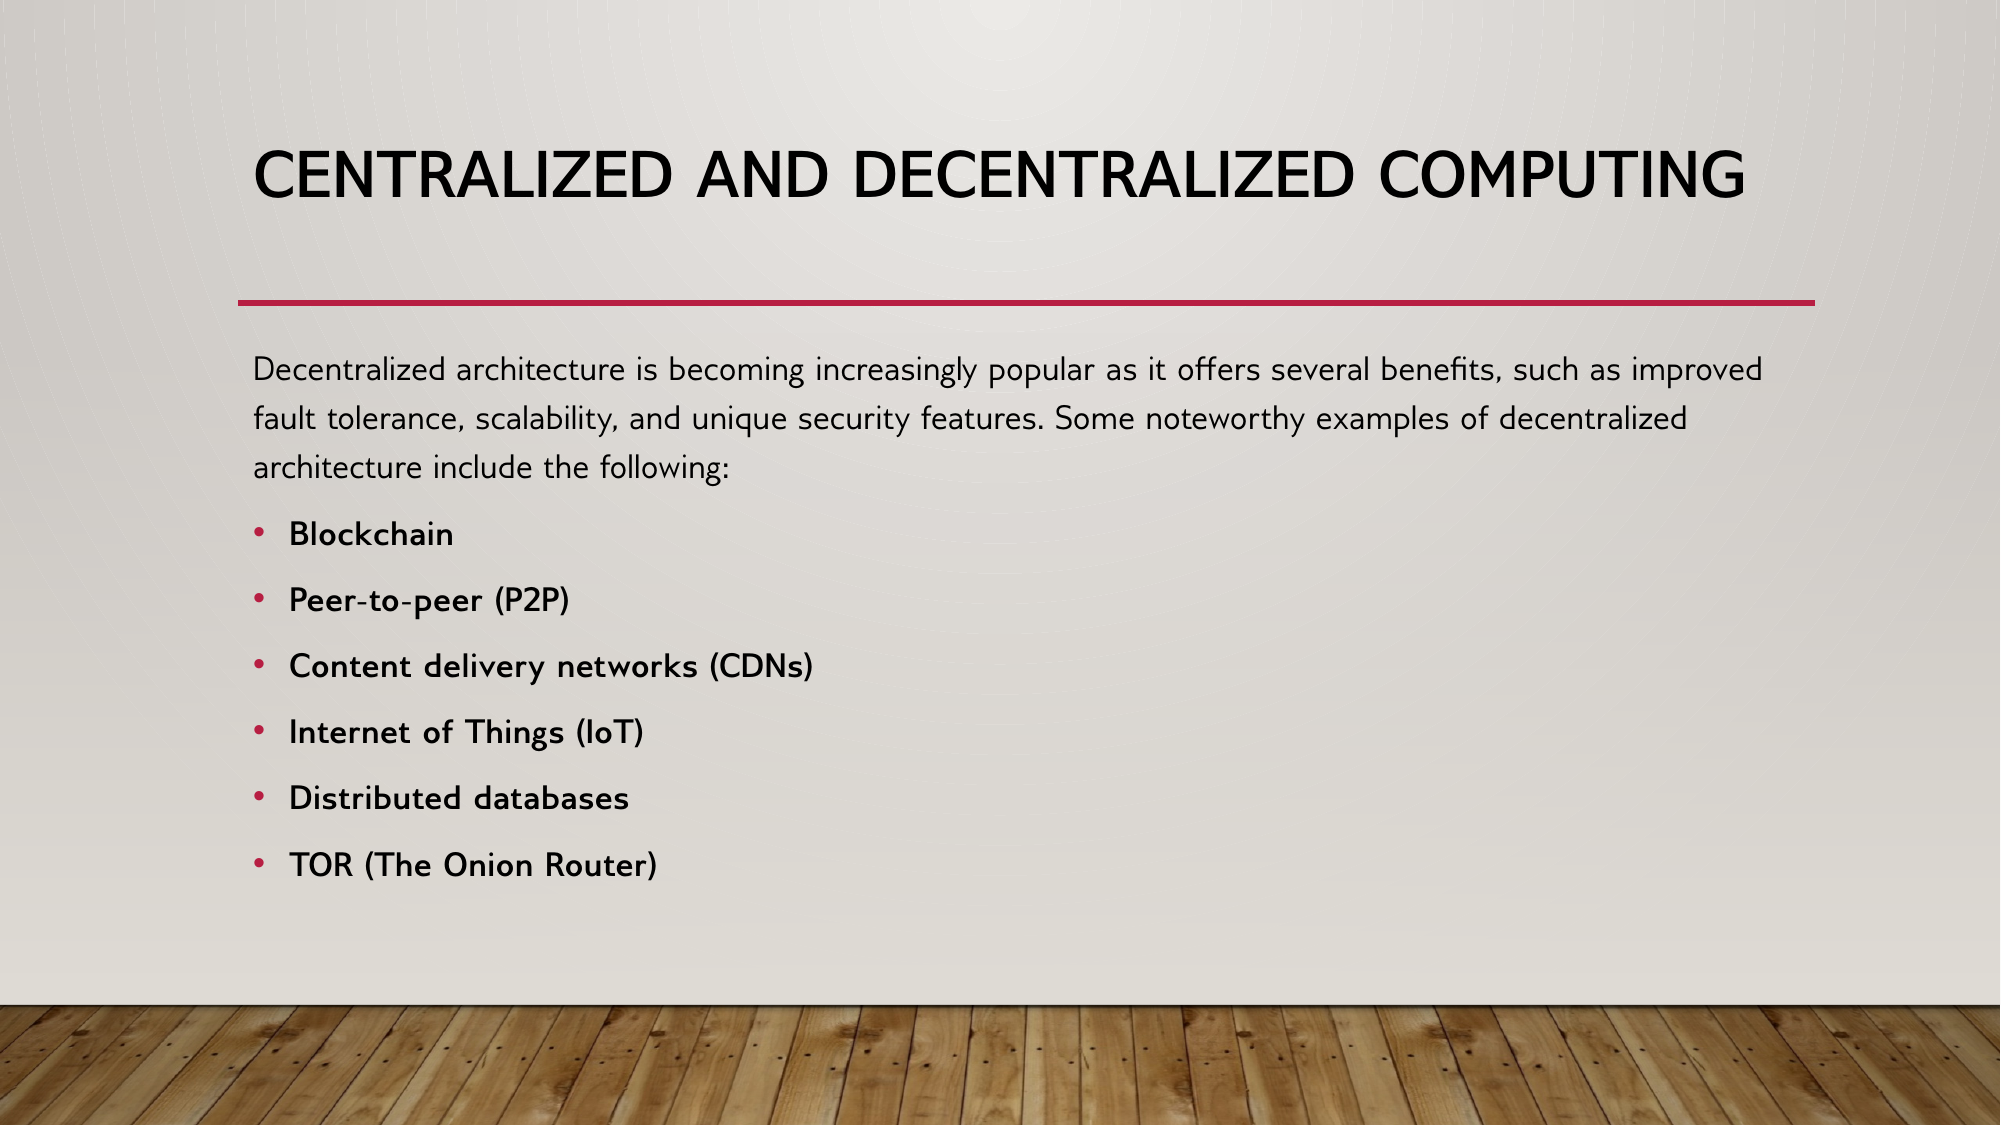

# Centralized and Decentralized Computing
Decentralized architecture is becoming increasingly popular as it offers several benefits, such as improved fault tolerance, scalability, and unique security features. Some noteworthy examples of decentralized architecture include the following:
Blockchain
Peer-to-peer (P2P)
Content delivery networks (CDNs)
Internet of Things (IoT)
Distributed databases
TOR (The Onion Router)